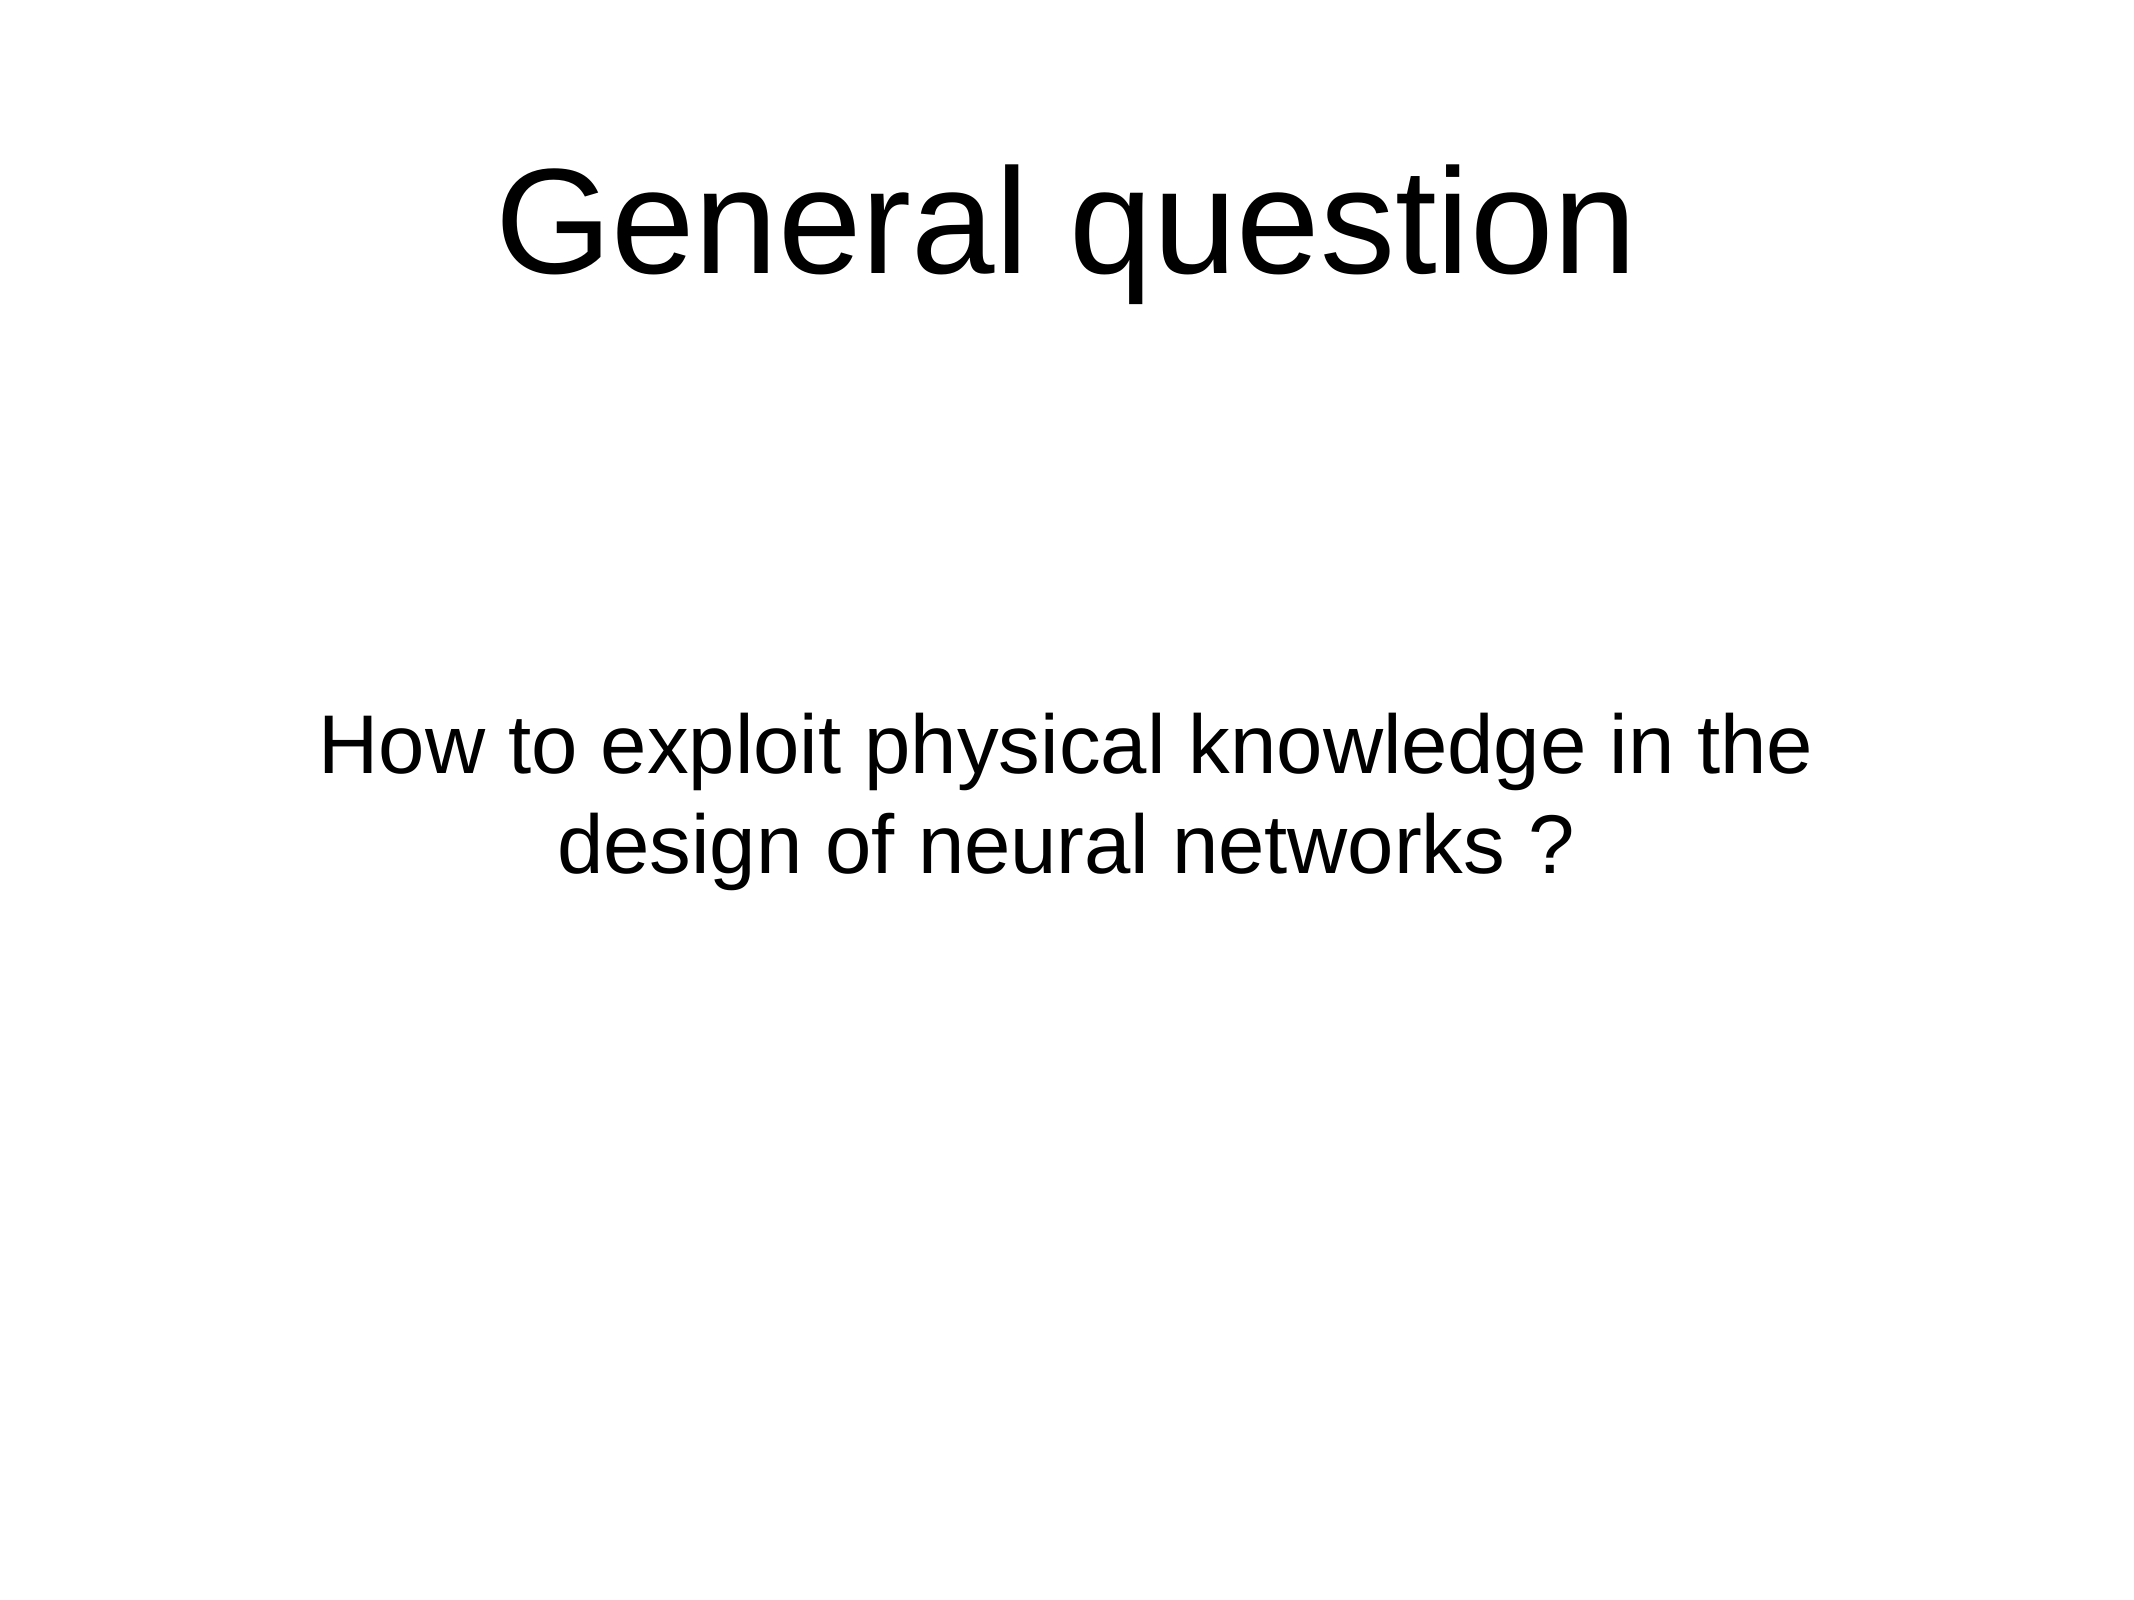

# General question
How to exploit physical knowledge in the design of neural networks ?